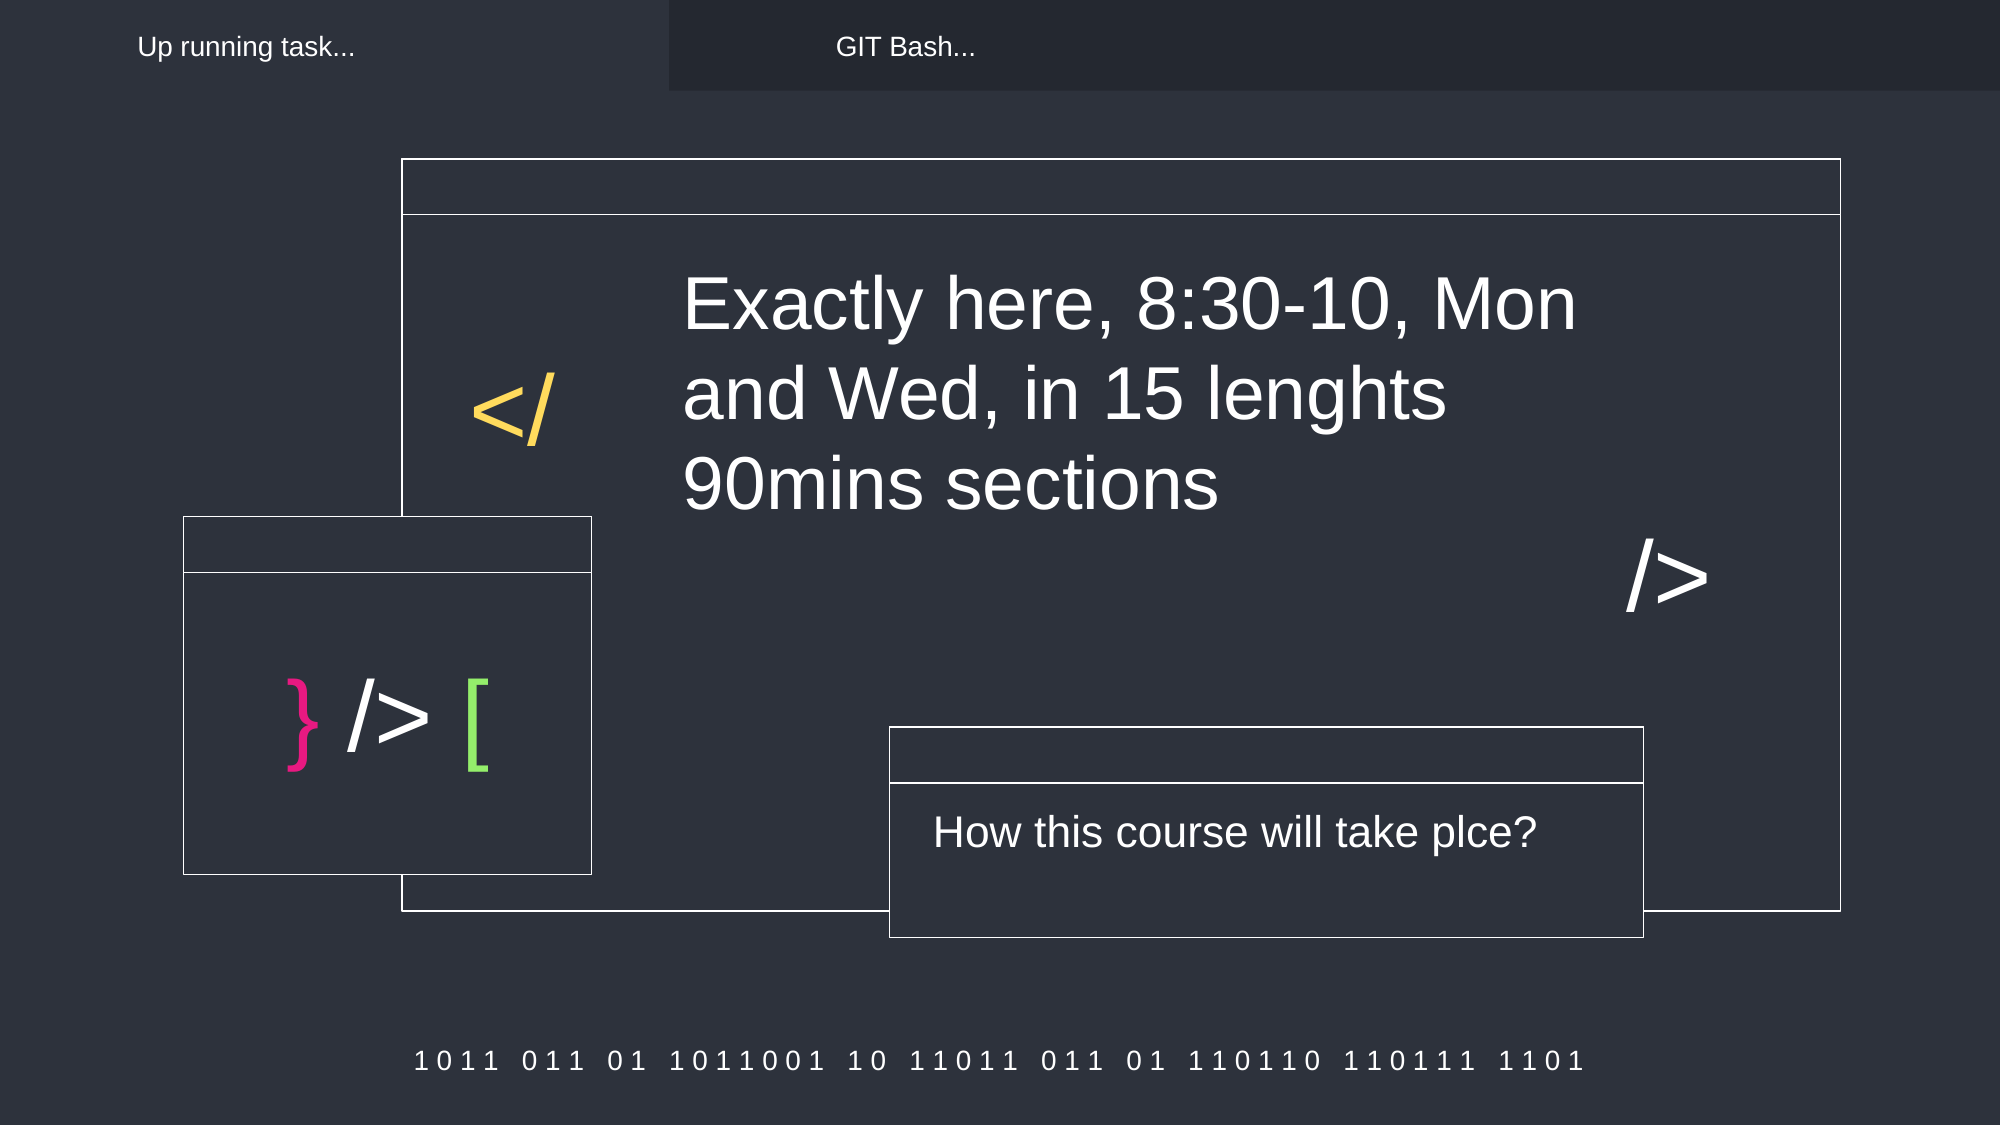

Up running task...
GIT Bash...

# Exactly here, 8:30-10, Mon and Wed, in 15 lenghts 90mins sections
</
/>

} /> [

How this course will take plce?